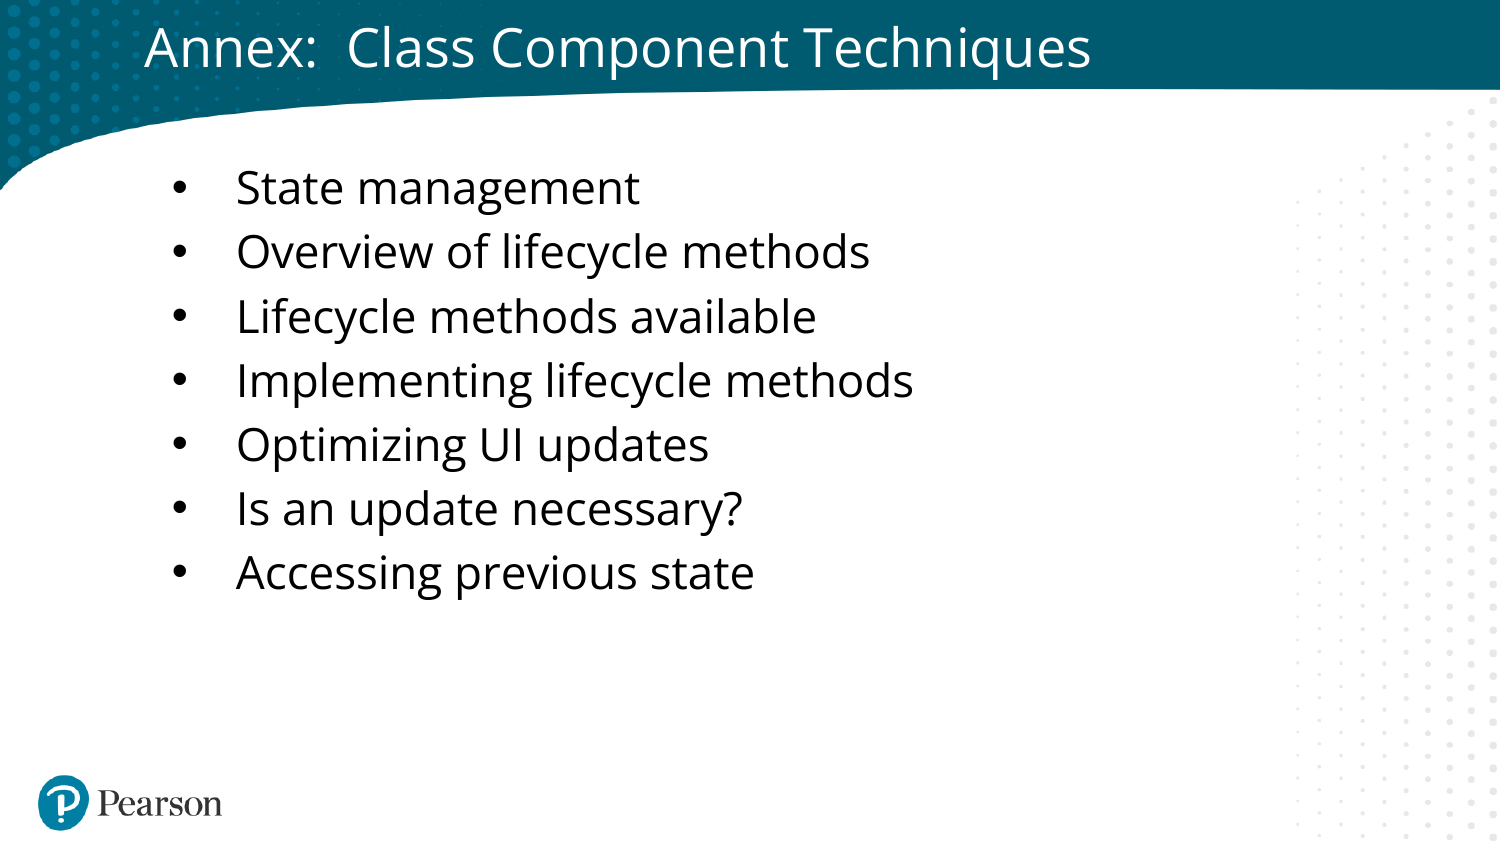

# Annex:  Class Component Techniques
State management
Overview of lifecycle methods
Lifecycle methods available
Implementing lifecycle methods
Optimizing UI updates
Is an update necessary?
Accessing previous state